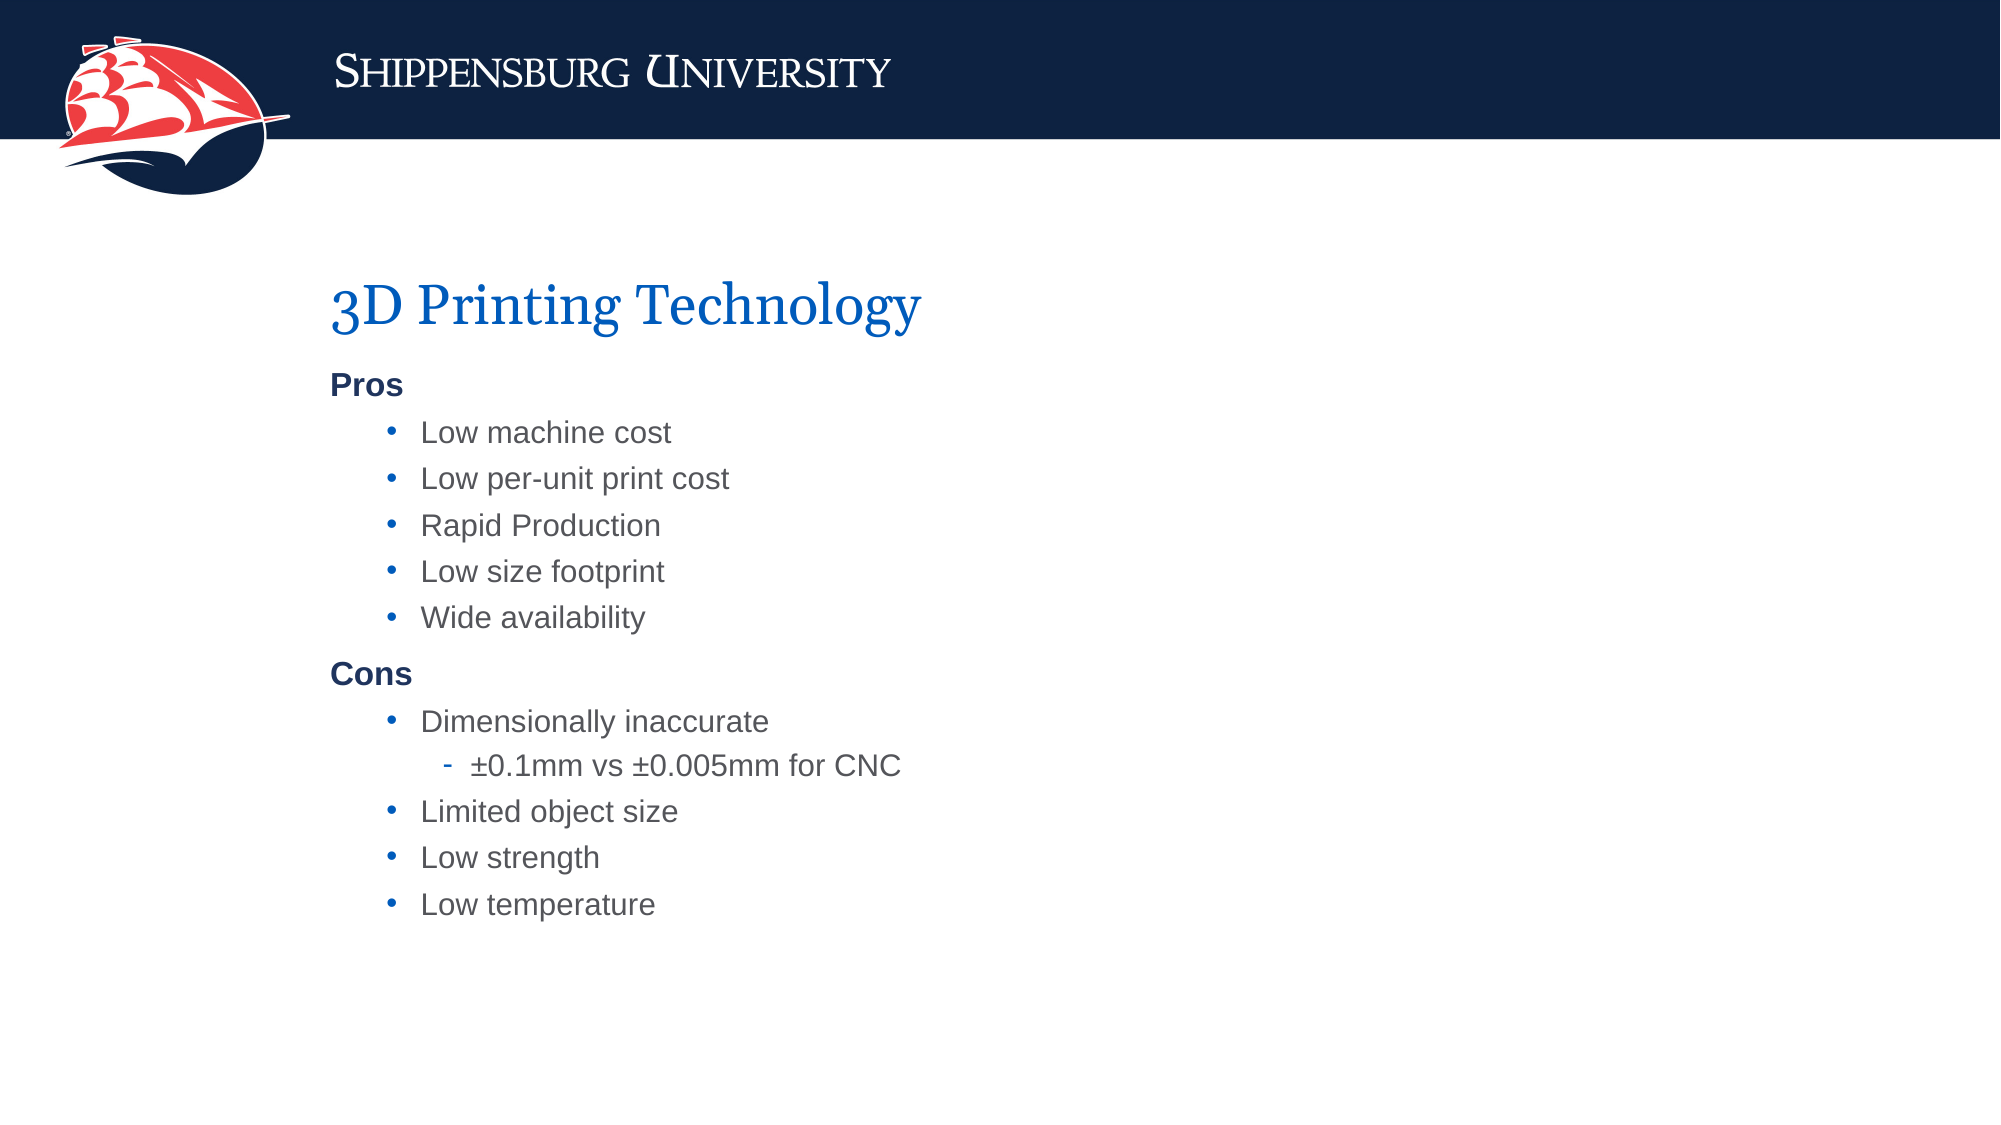

# 3D Printing Technology
Pros
Low machine cost
Low per-unit print cost
Rapid Production
Low size footprint
Wide availability
Cons
Dimensionally inaccurate
±0.1mm vs ±0.005mm for CNC
Limited object size
Low strength
Low temperature